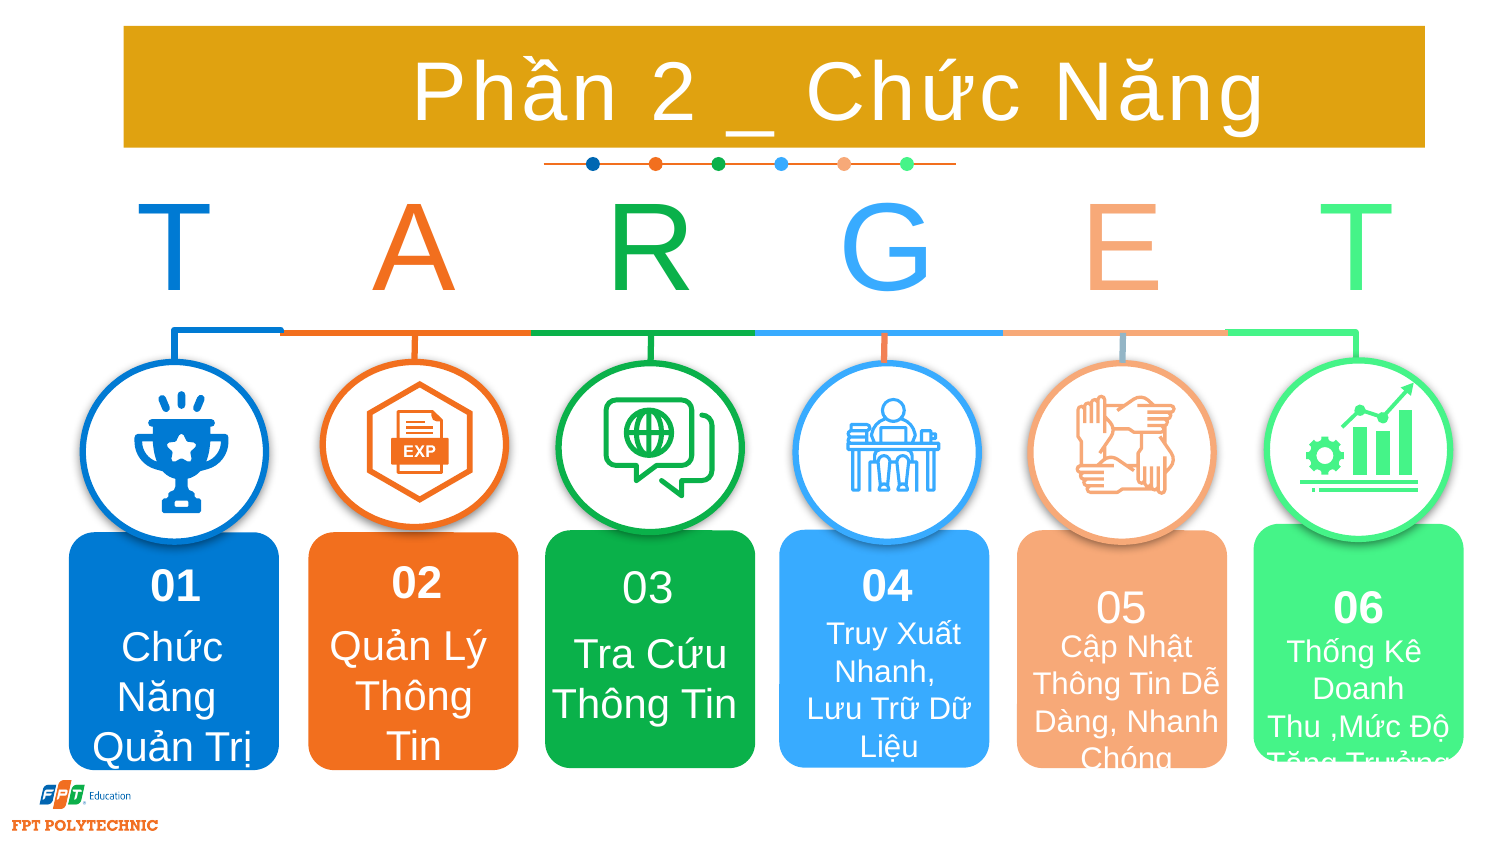

Phần 2 _ Chức Năng
T
A
R
G
E
T

02
04
01
03
05
06

 Truy Xuất Nhanh,
Lưu Trữ Dữ Liệu
Tốt
Quản Lý
Thông
Tin
Chức Năng
Quản Trị

Cập Nhật Thông Tin Dễ Dàng, Nhanh Chóng
Tra Cứu Thông Tin
Thống Kê
Doanh Thu ,Mức Độ Tăng Trưởng